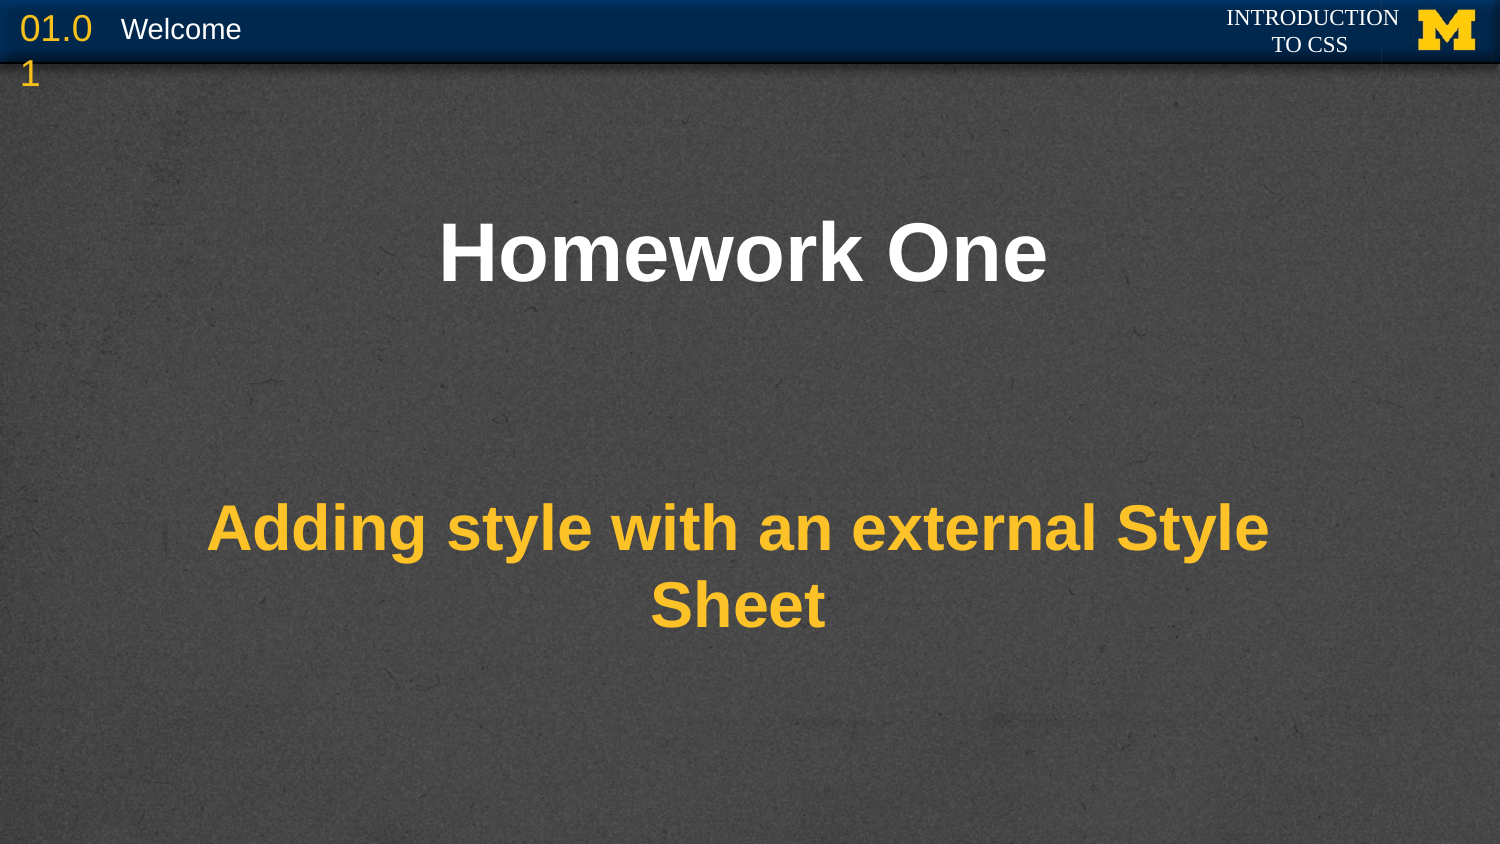

# Homework One
Adding style with an external Style Sheet